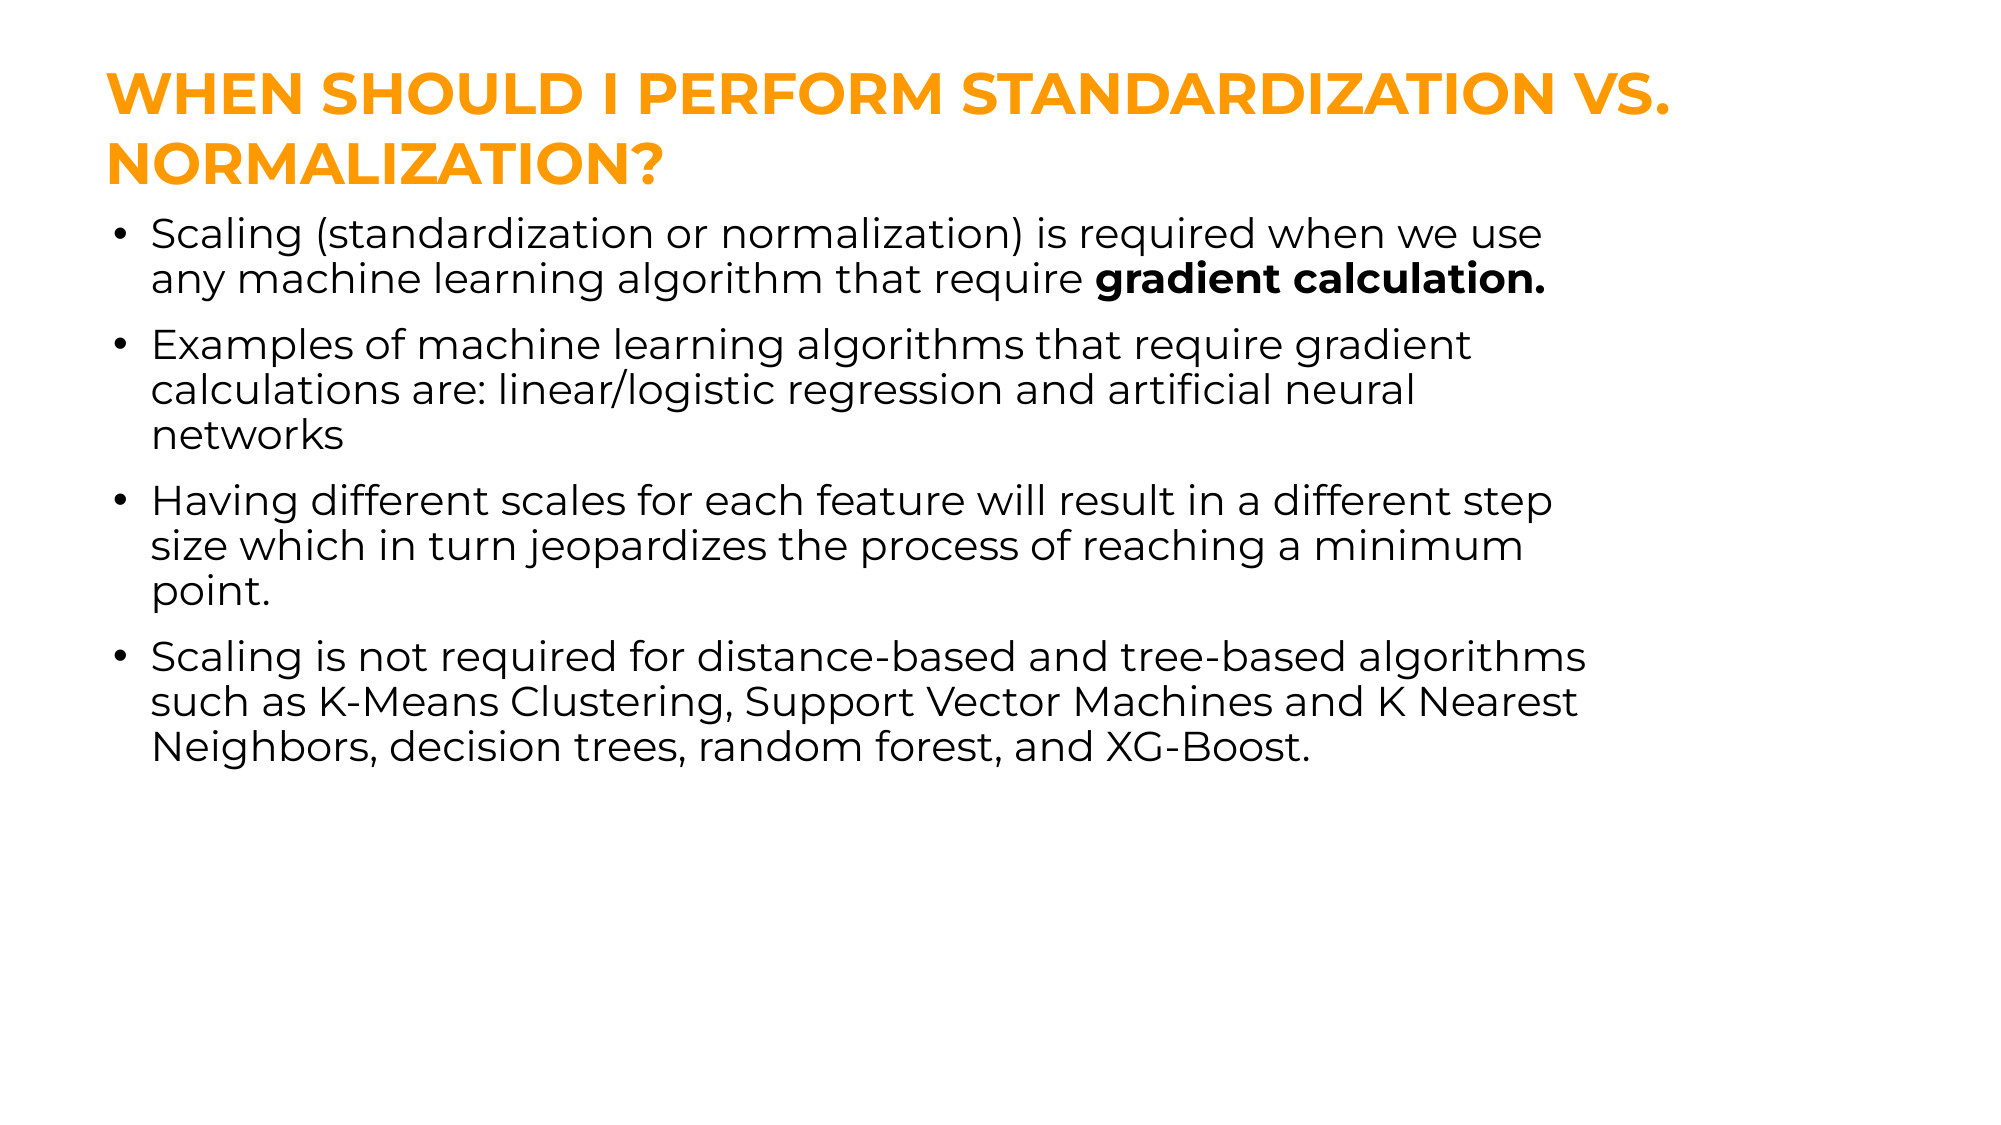

WHEN SHOULD I PERFORM STANDARDIZATION VS. NORMALIZATION?
Scaling (standardization or normalization) is required when we use any machine learning algorithm that require gradient calculation.
Examples of machine learning algorithms that require gradient calculations are: linear/logistic regression and artificial neural networks
Having different scales for each feature will result in a different step size which in turn jeopardizes the process of reaching a minimum point.
Scaling is not required for distance-based and tree-based algorithms such as K-Means Clustering, Support Vector Machines and K Nearest Neighbors, decision trees, random forest, and XG-Boost.